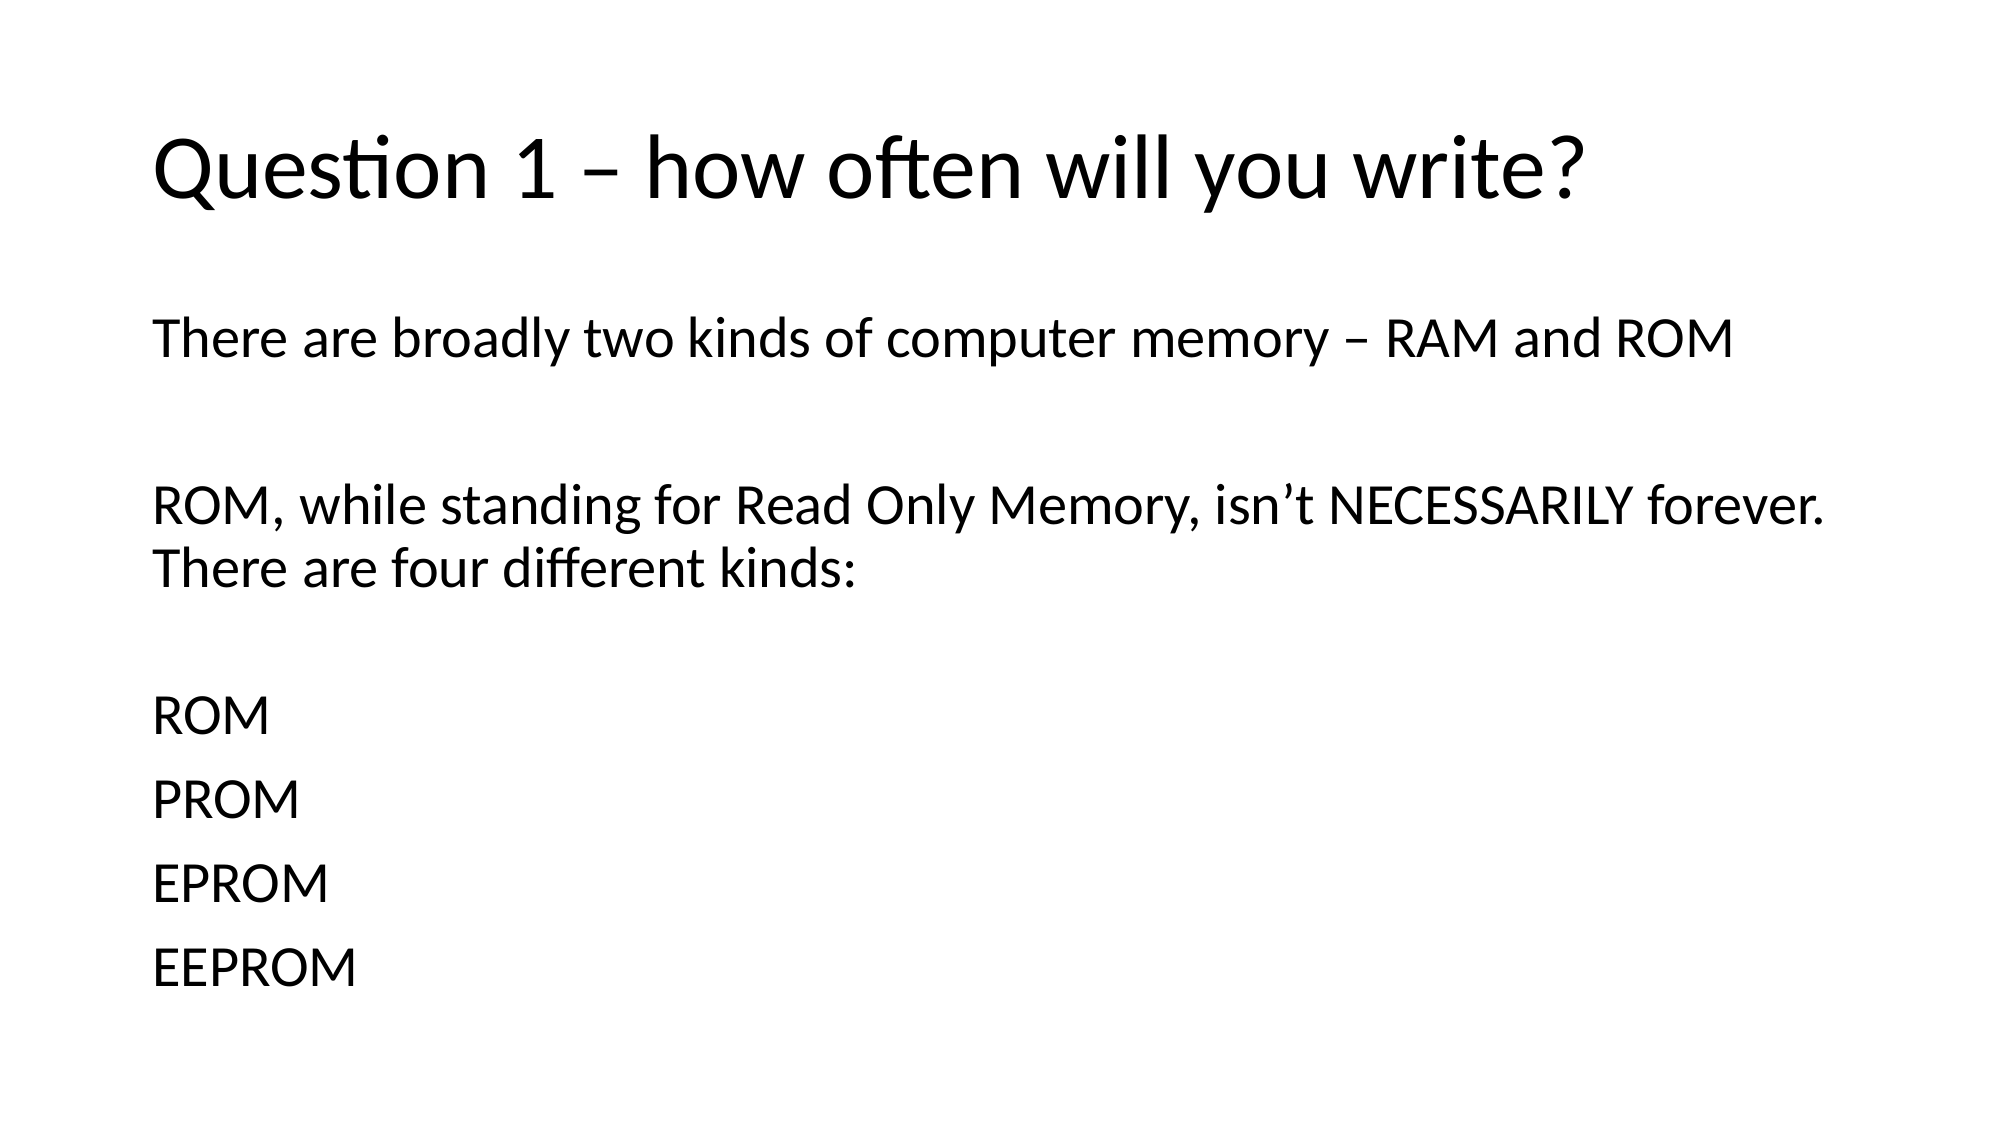

# Question 1 – how often will you write?
There are broadly two kinds of computer memory – RAM and ROM

ROM, while standing for Read Only Memory, isn’t NECESSARILY forever. There are four different kinds:
ROM
PROM
EPROM
EEPROM